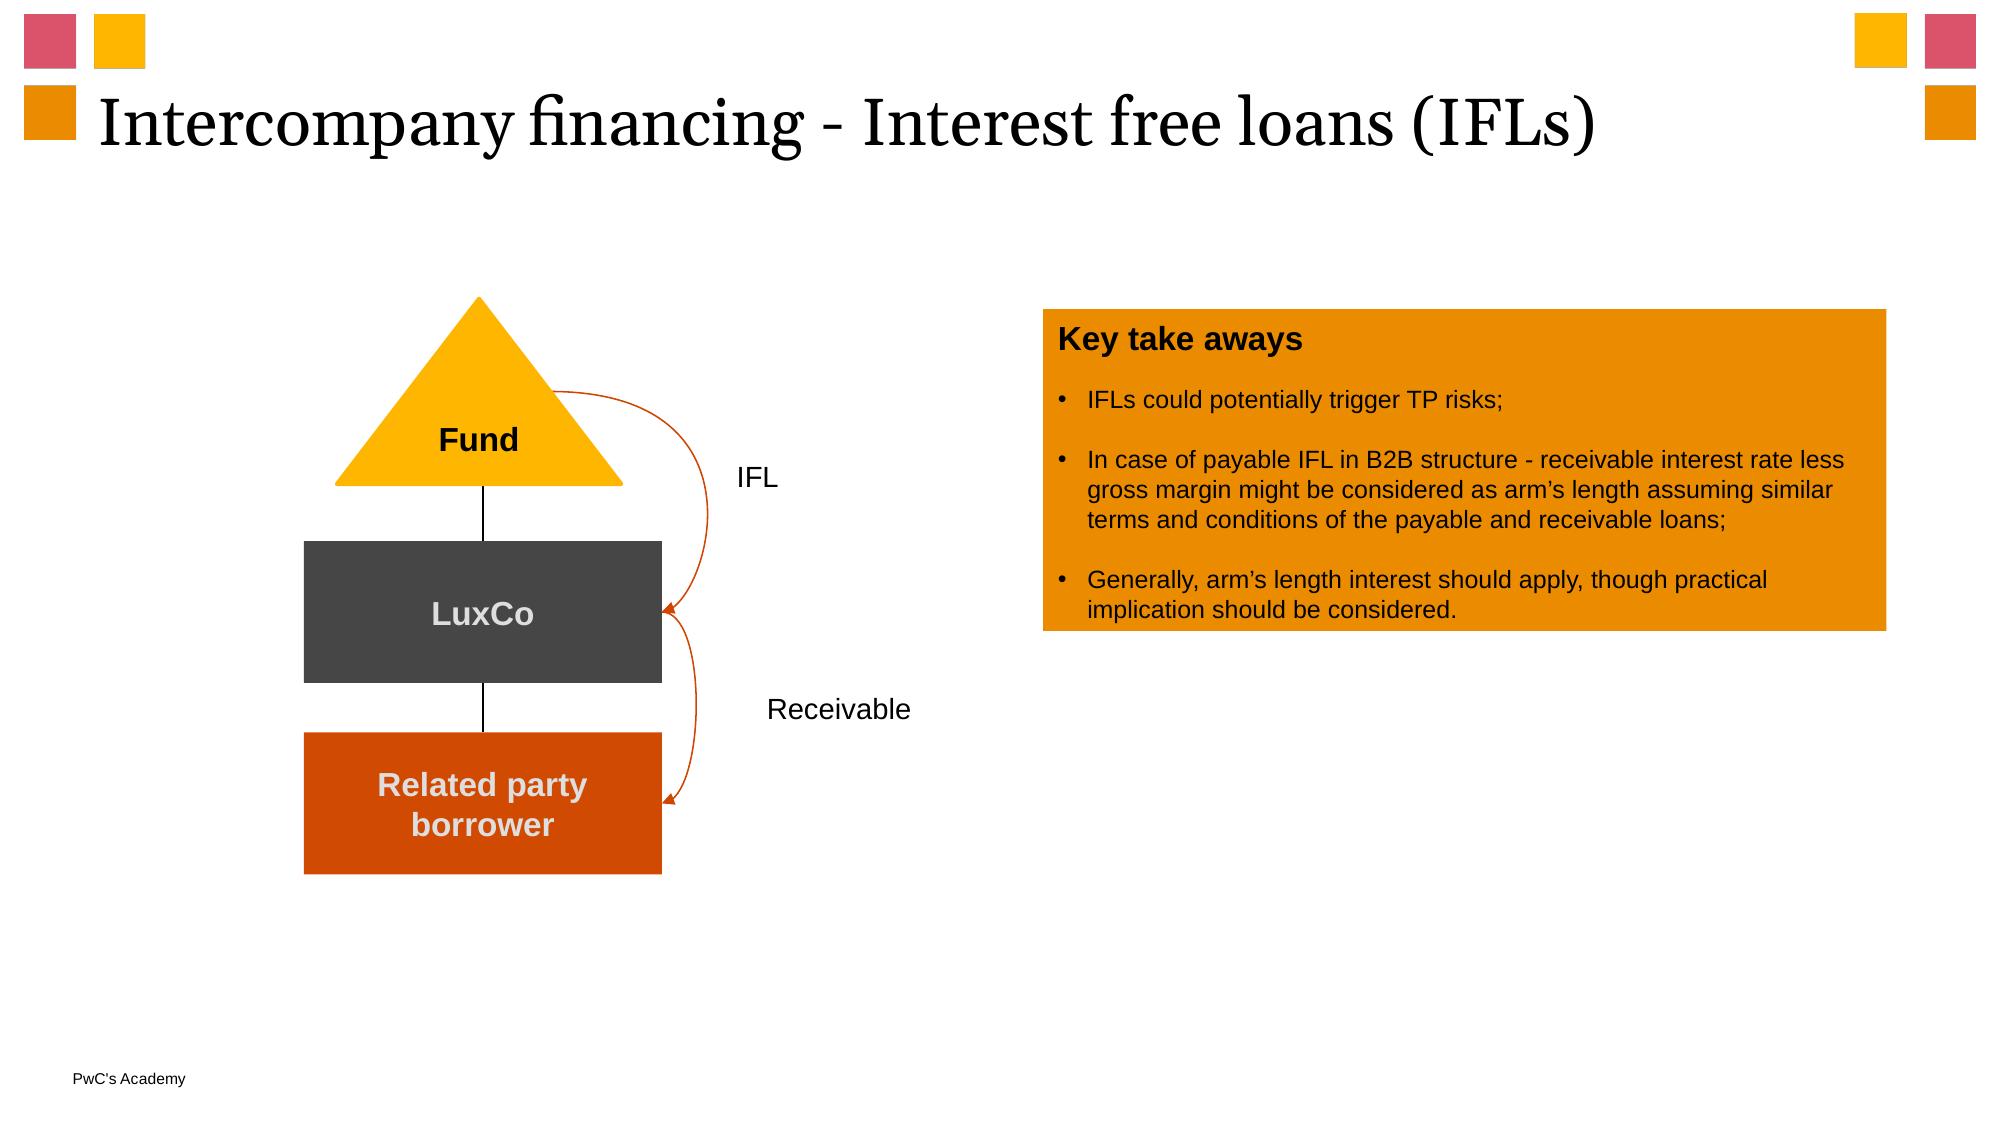

# Intercompany financing - Interest free loans (IFLs)
Fund
Key take aways

IFLs could potentially trigger TP risks;

In case of payable IFL in B2B structure - receivable interest rate less gross margin might be considered as arm’s length assuming similar terms and conditions of the payable and receivable loans;

Generally, arm’s length interest should apply, though practical implication should be considered.
IFL
LuxCo
Receivable
Related party borrower